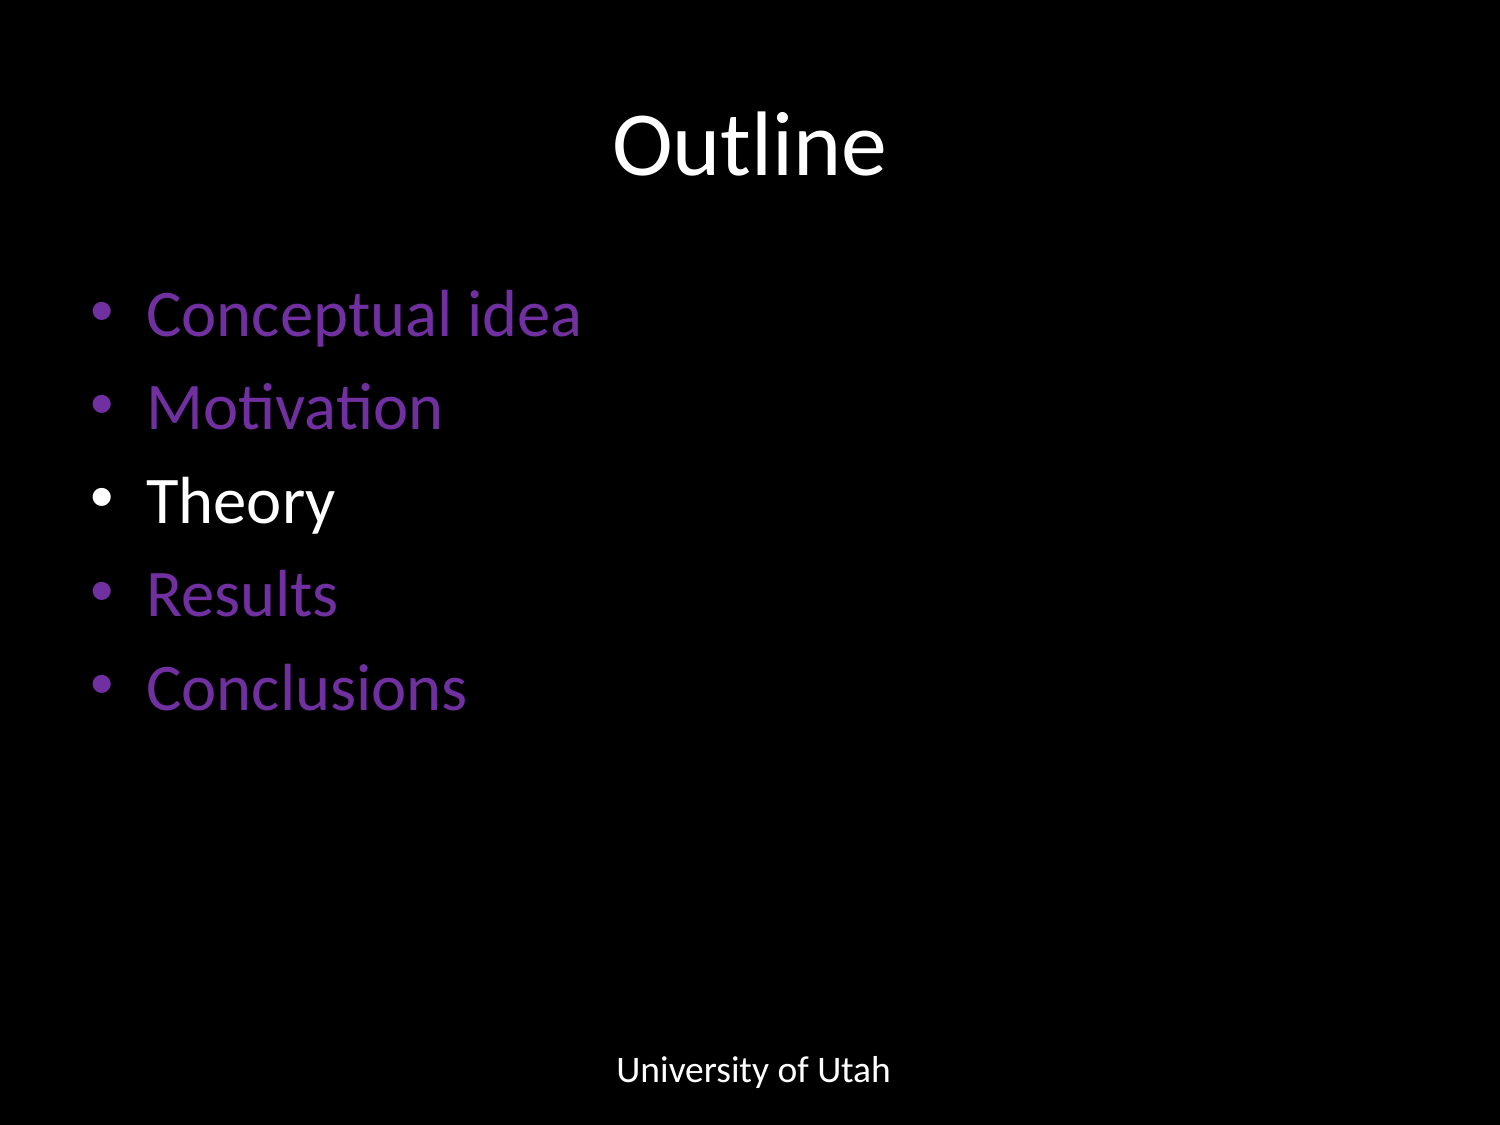

# Outline
Conceptual idea
Motivation
Theory
Results
Conclusions

University of Utah